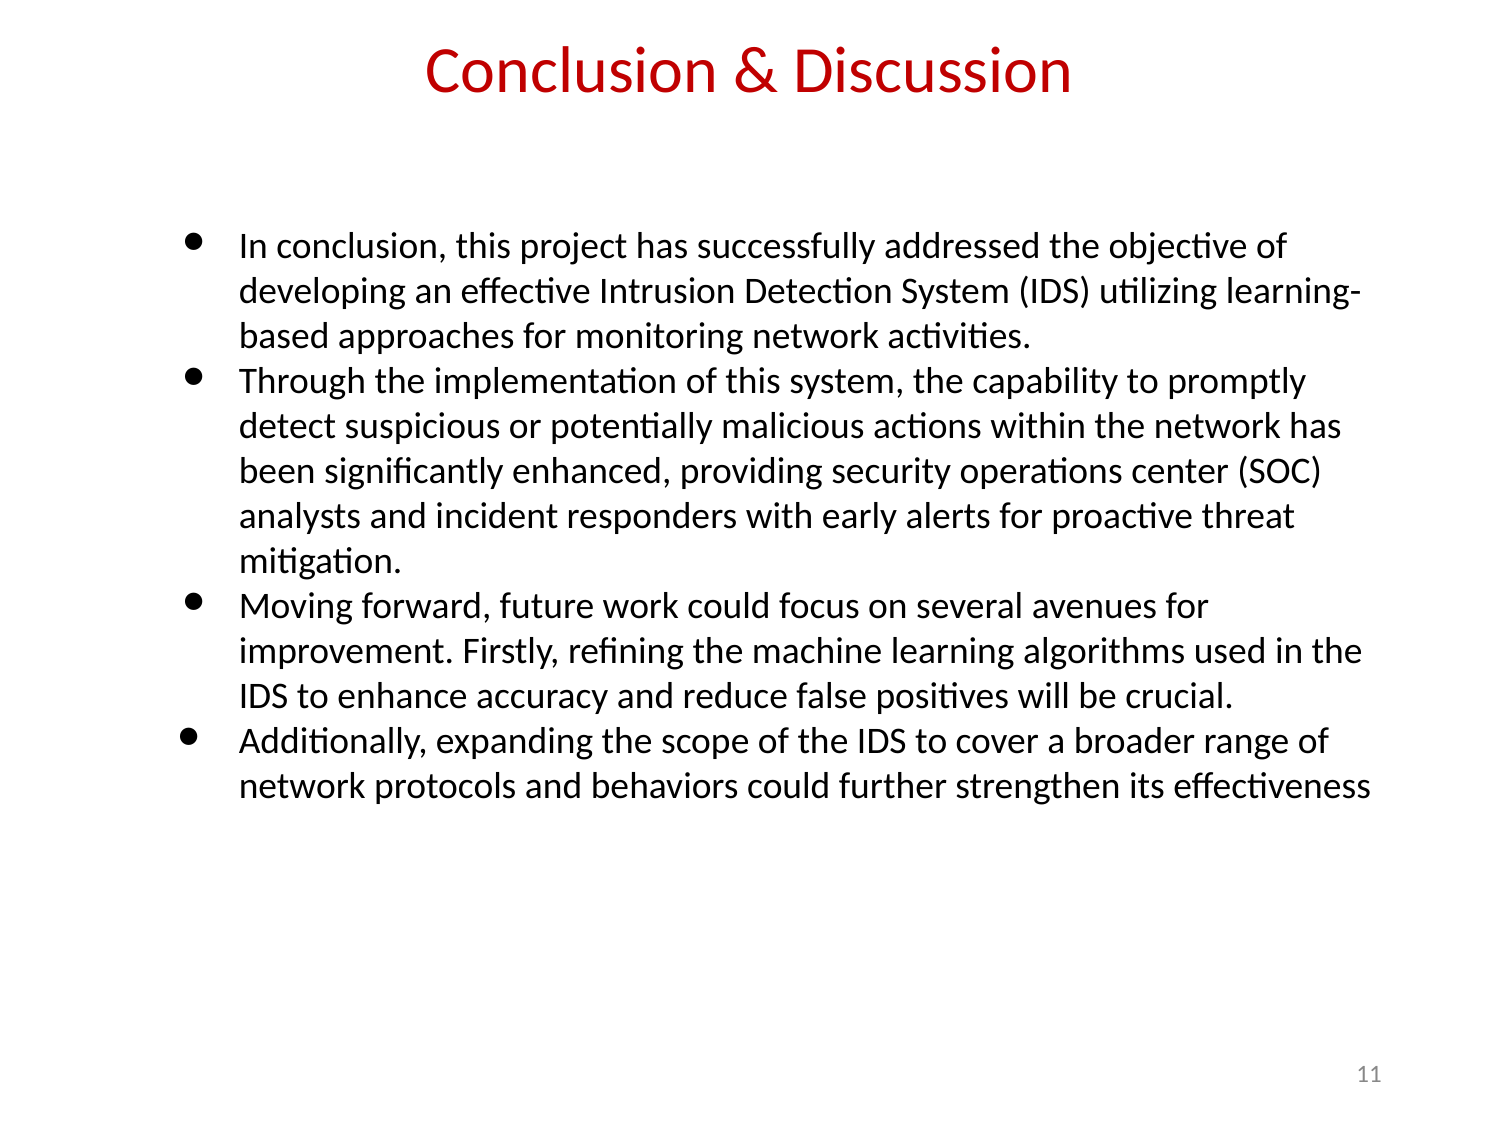

# Conclusion & Discussion

In conclusion, this project has successfully addressed the objective of developing an effective Intrusion Detection System (IDS) utilizing learning-based approaches for monitoring network activities.
Through the implementation of this system, the capability to promptly detect suspicious or potentially malicious actions within the network has been significantly enhanced, providing security operations center (SOC) analysts and incident responders with early alerts for proactive threat mitigation.
Moving forward, future work could focus on several avenues for improvement. Firstly, refining the machine learning algorithms used in the IDS to enhance accuracy and reduce false positives will be crucial.
Additionally, expanding the scope of the IDS to cover a broader range of network protocols and behaviors could further strengthen its effectiveness

11